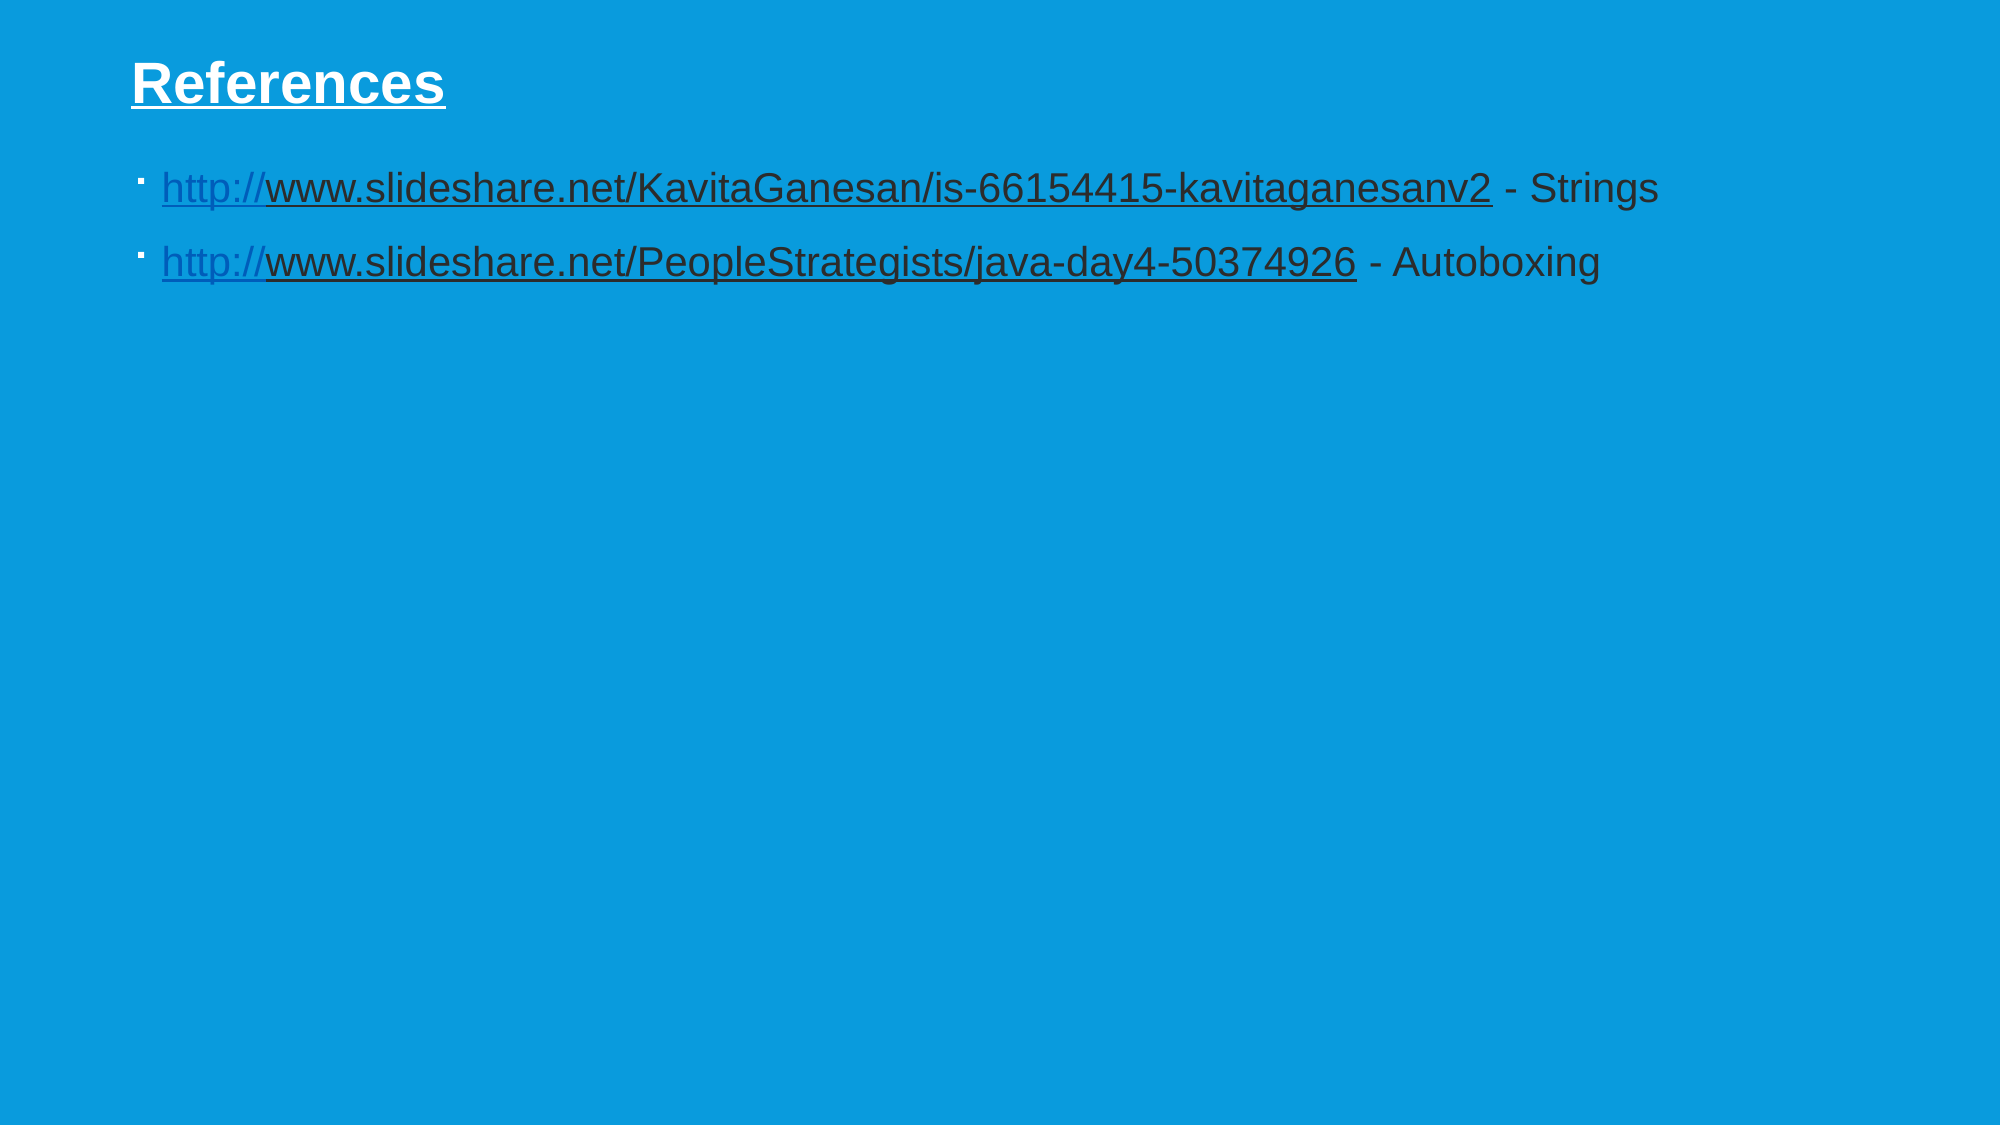

References
http://www.slideshare.net/KavitaGanesan/is-66154415-kavitaganesanv2 - Strings
http://www.slideshare.net/PeopleStrategists/java-day4-50374926 - Autoboxing